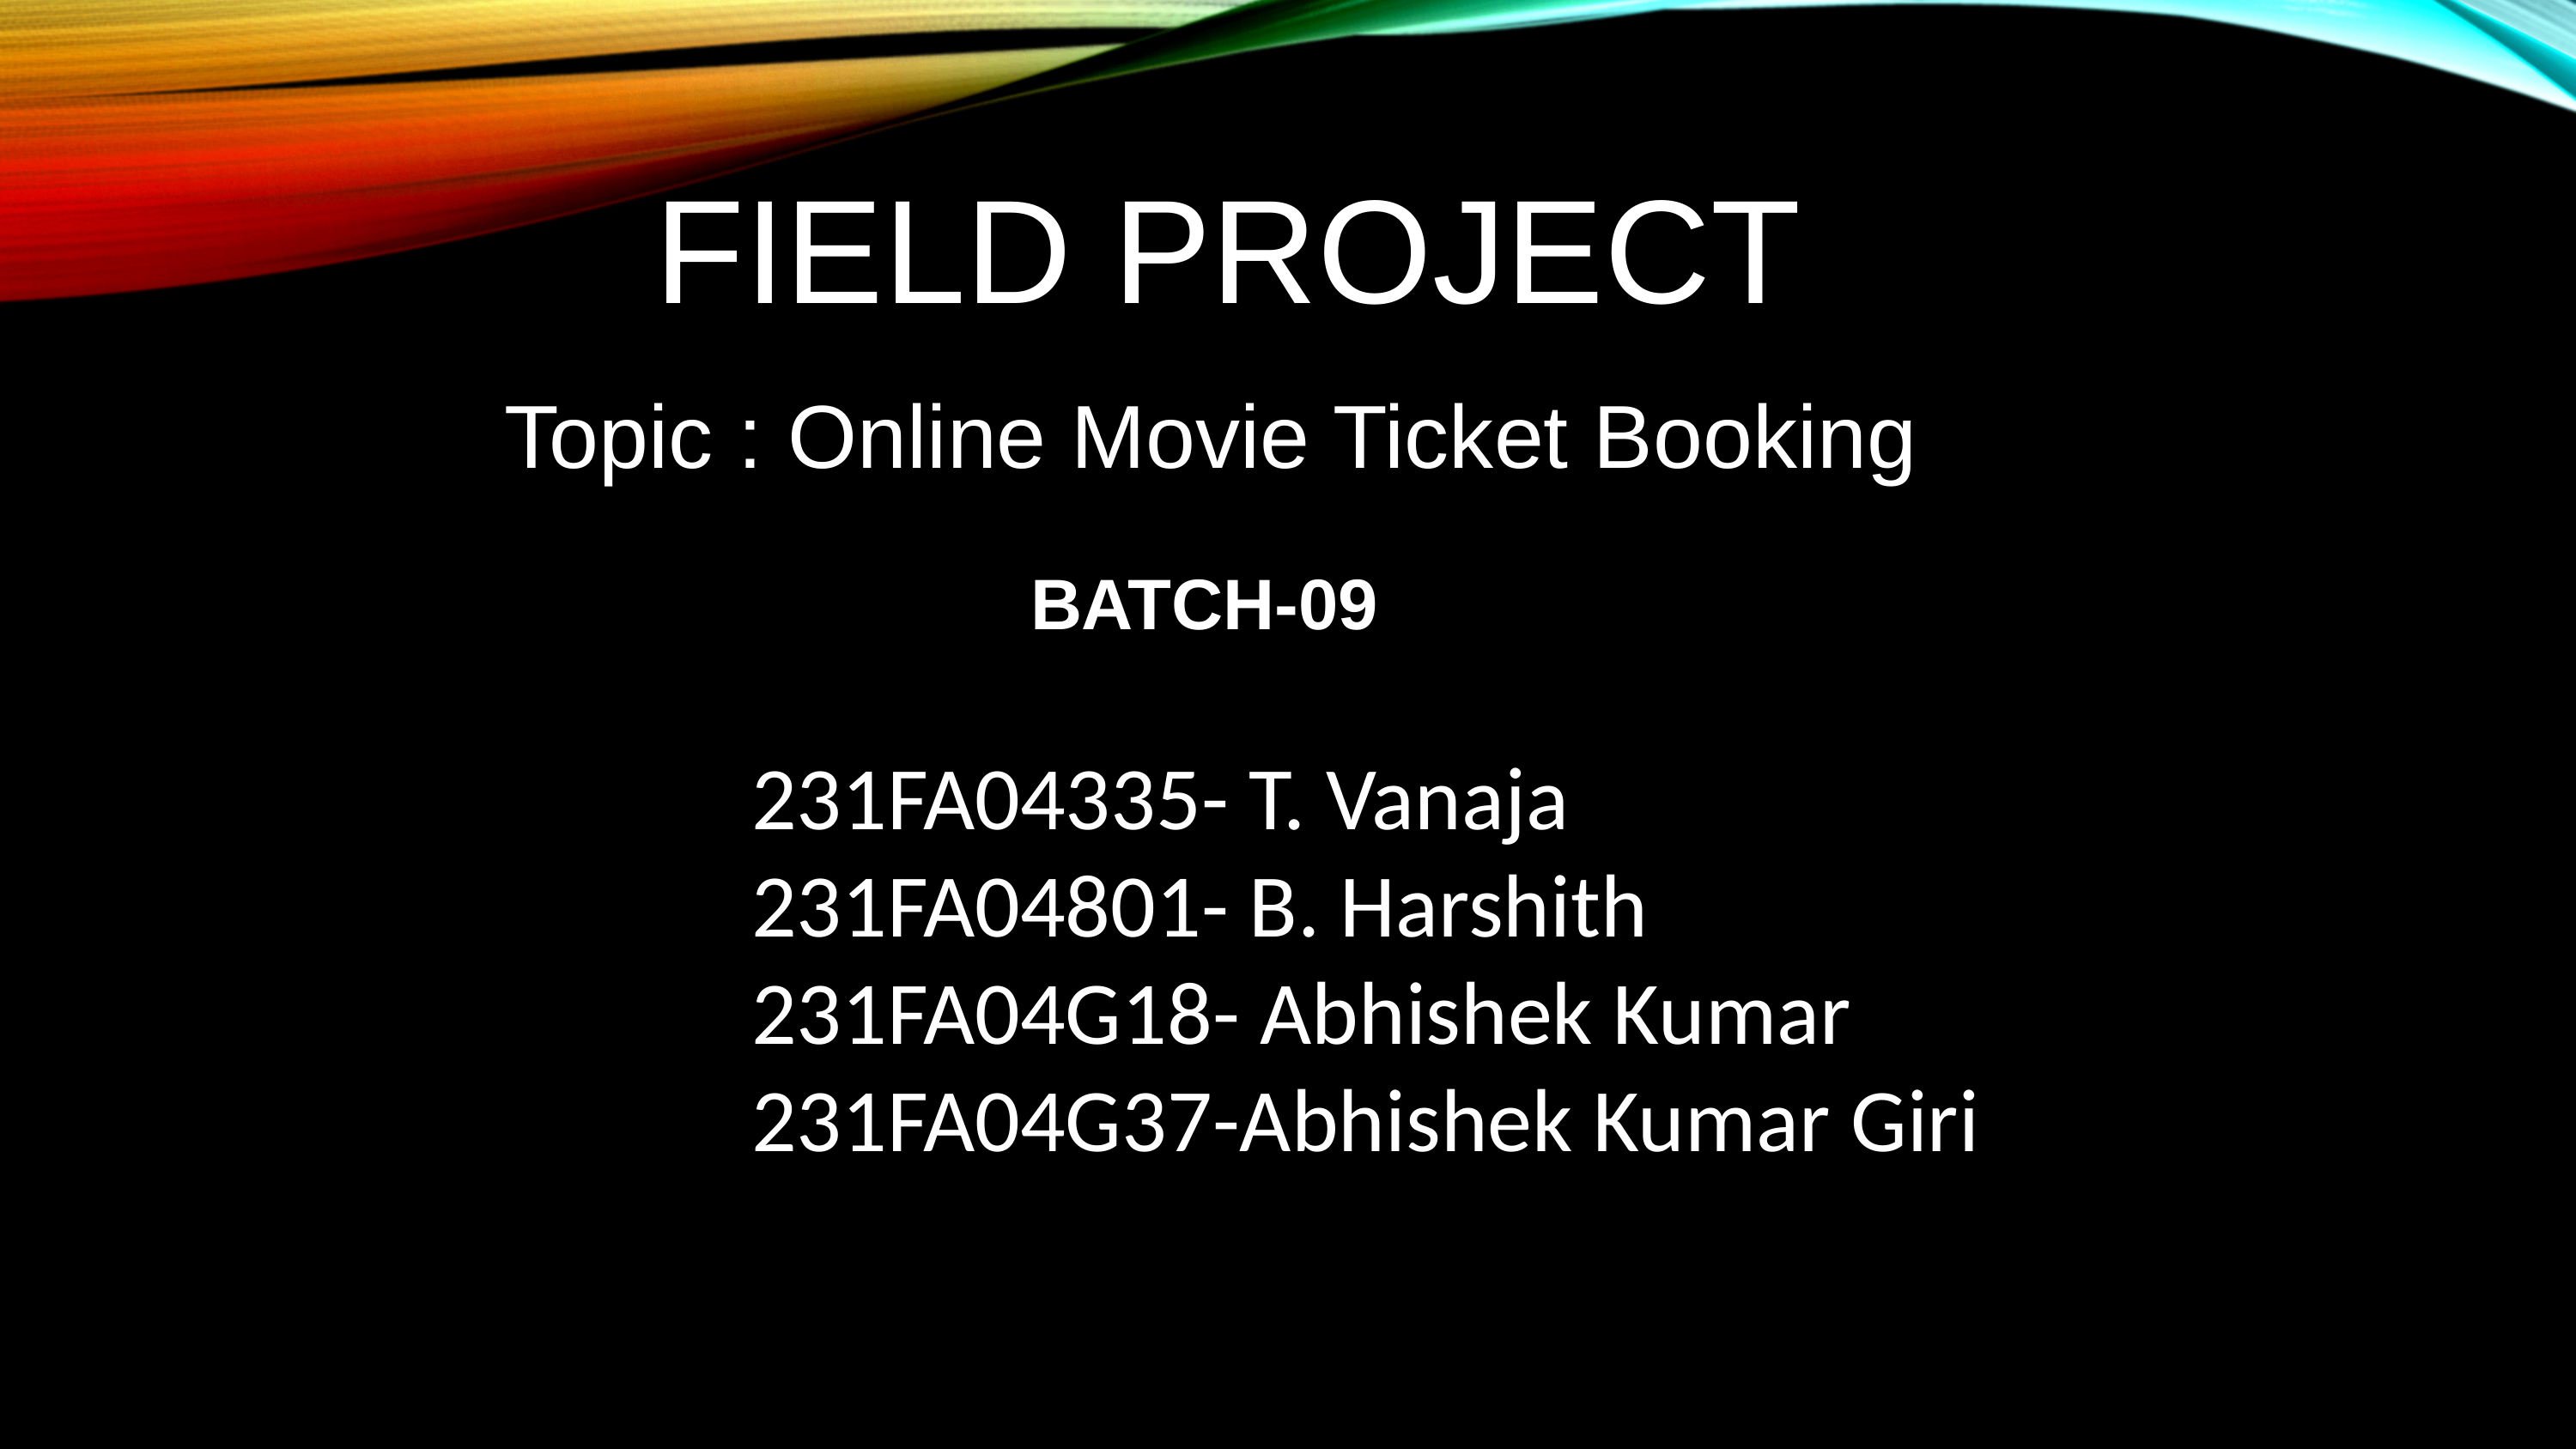

FIELD PROJECT

Topic : Online Movie Ticket Booking

BATCH-09

231FA04335- T. Vanaja
231FA04801- B. Harshith
231FA04G18- Abhishek Kumar
231FA04G37-Abhishek Kumar Giri